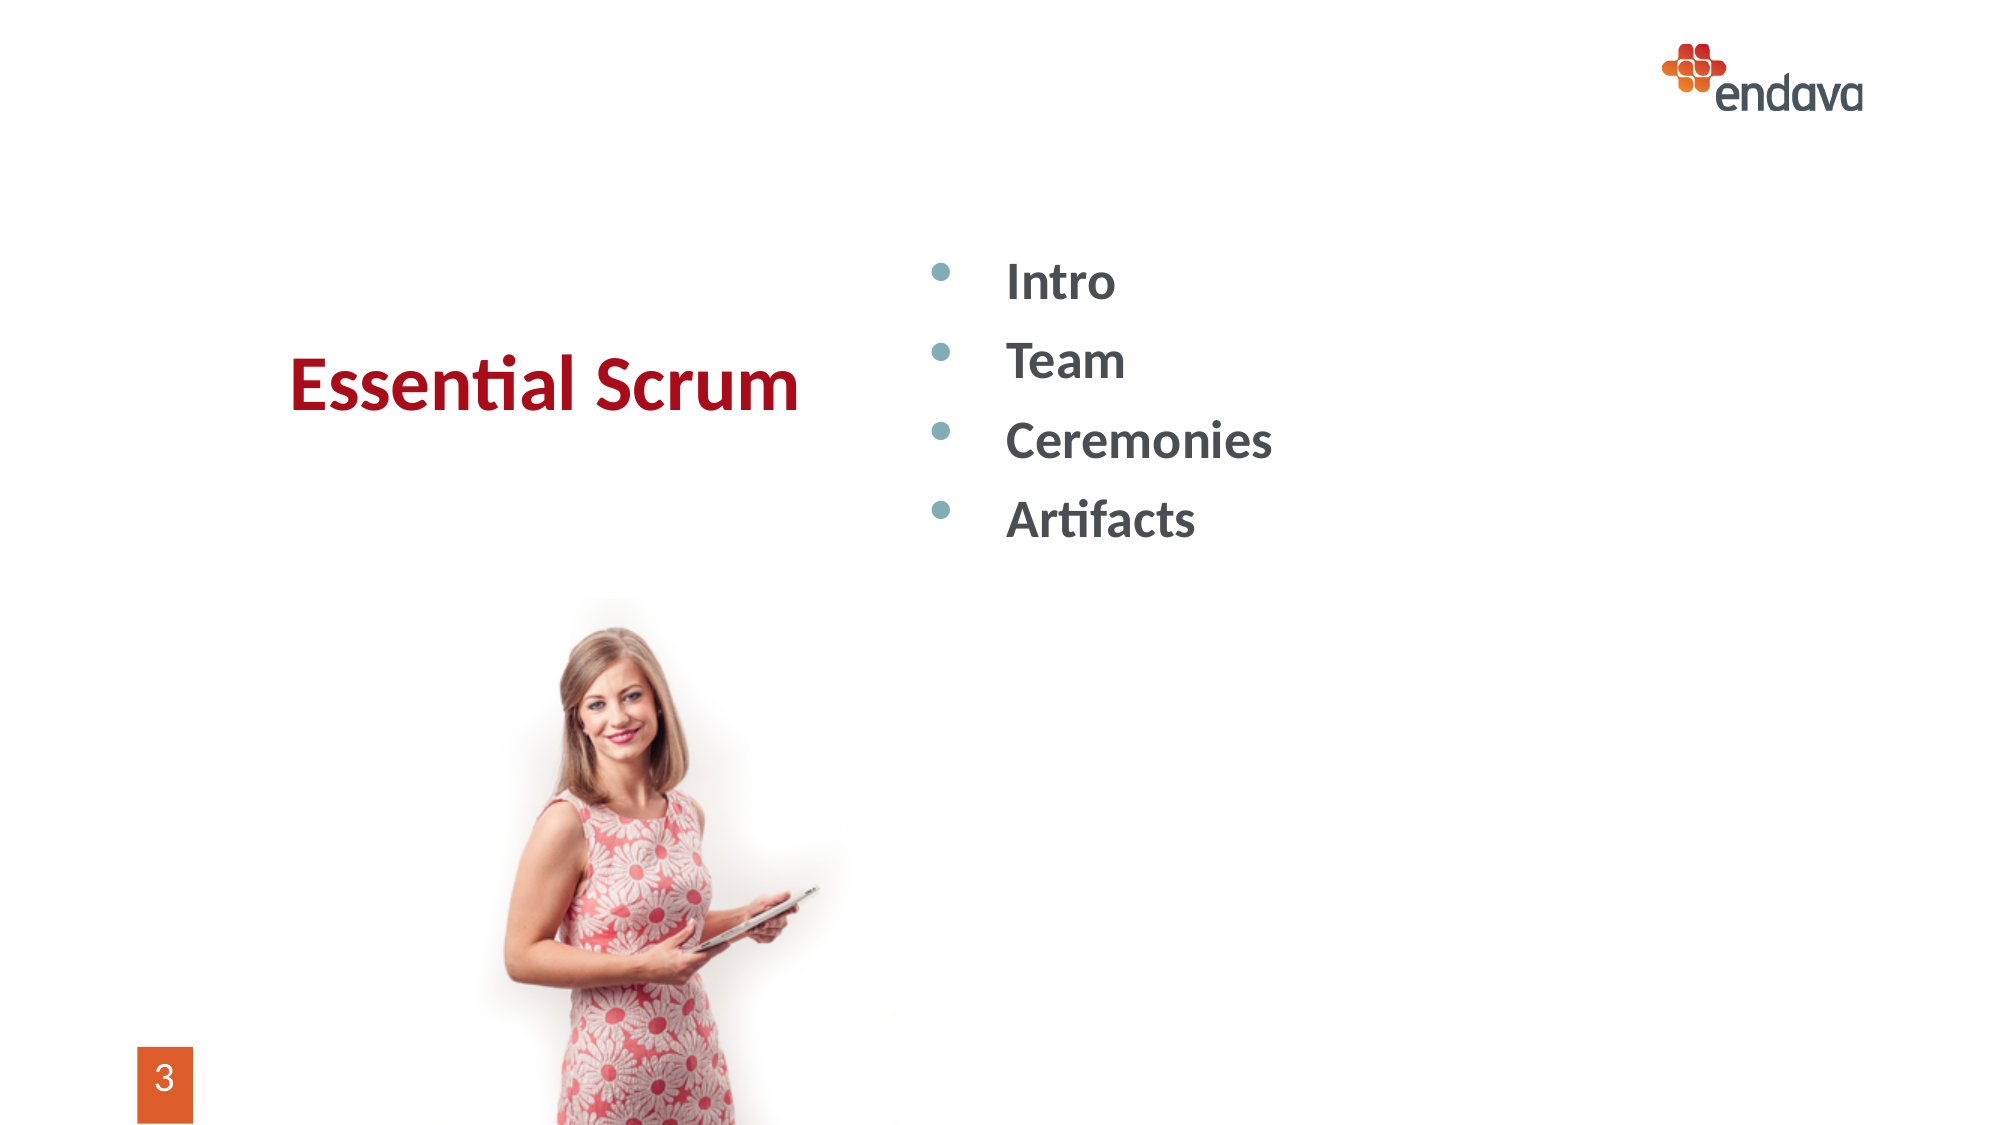

# Essential Scrum
Intro
Team
Ceremonies
Artifacts